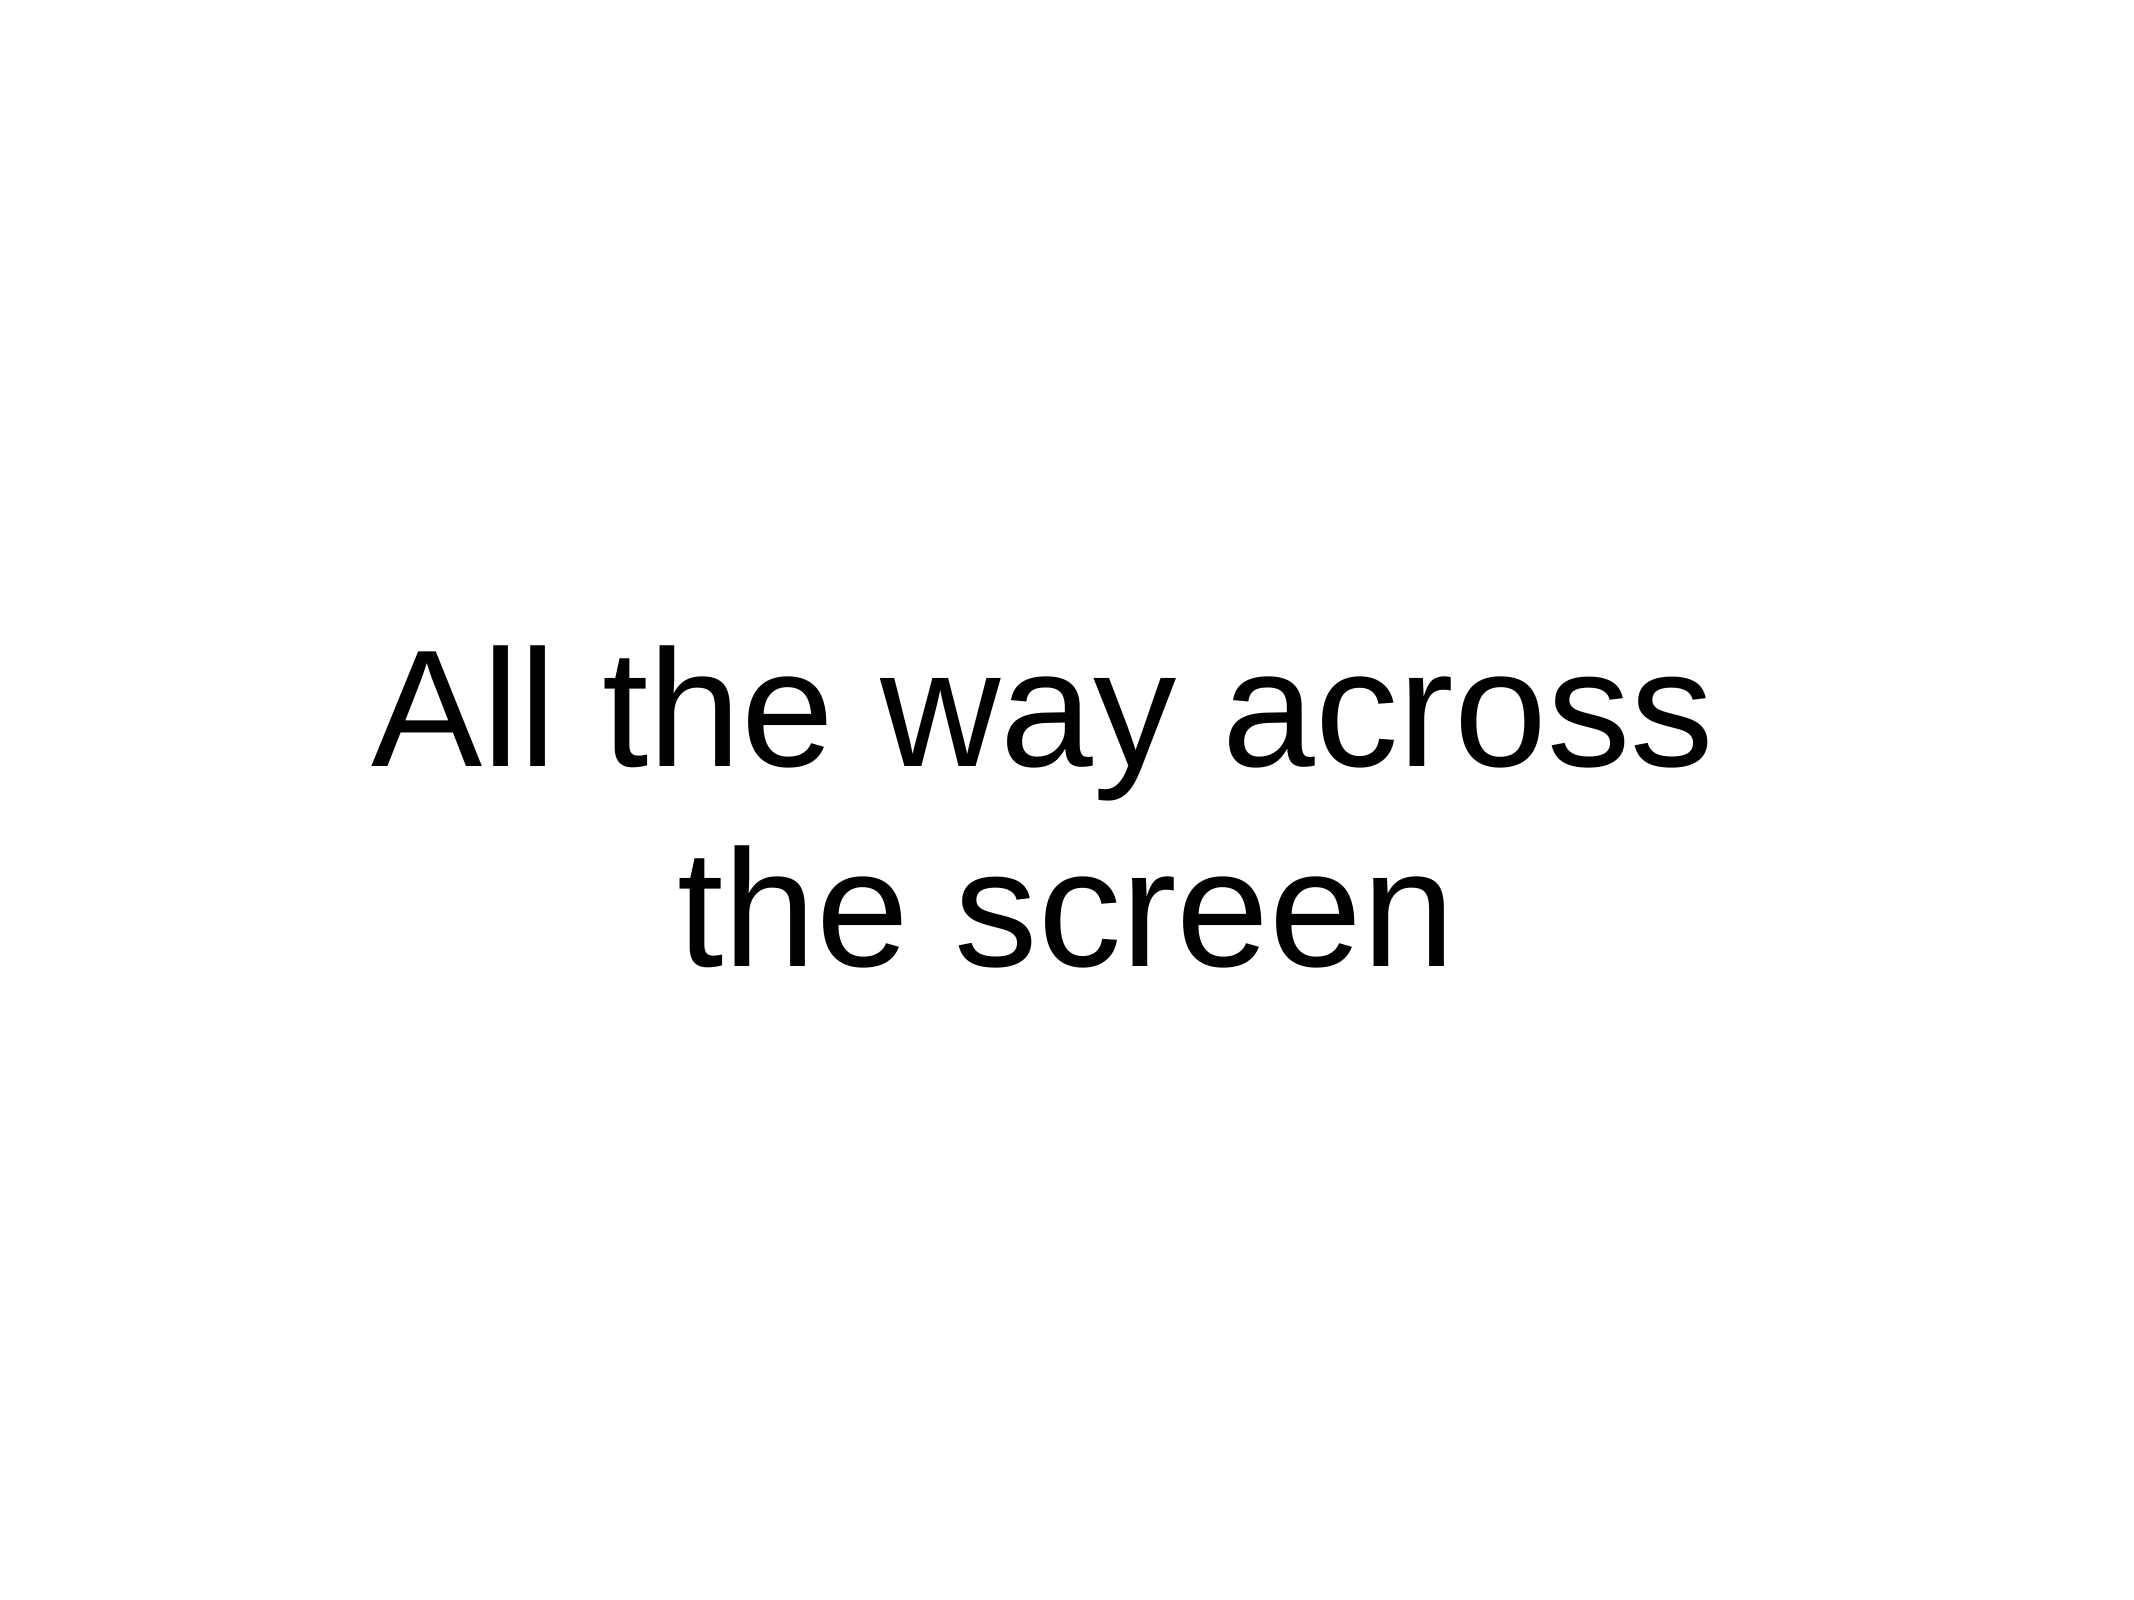

# All the way across
the screen